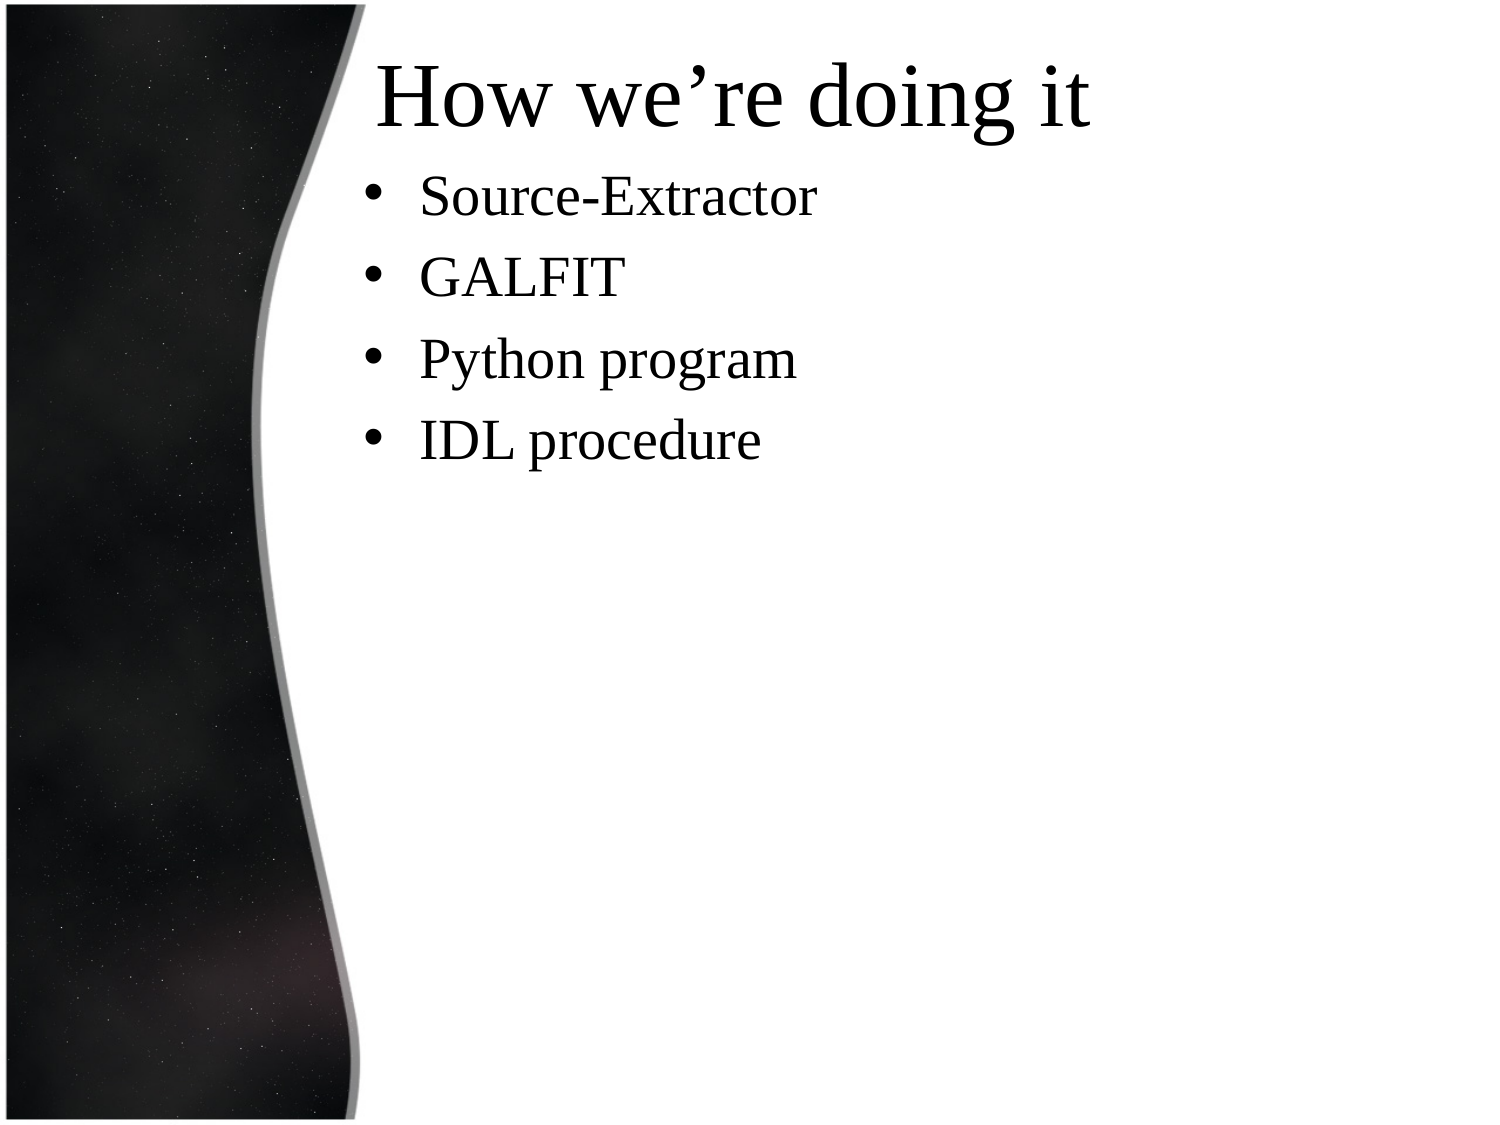

# How we’re doing it
Source-Extractor
GALFIT
Python program
IDL procedure